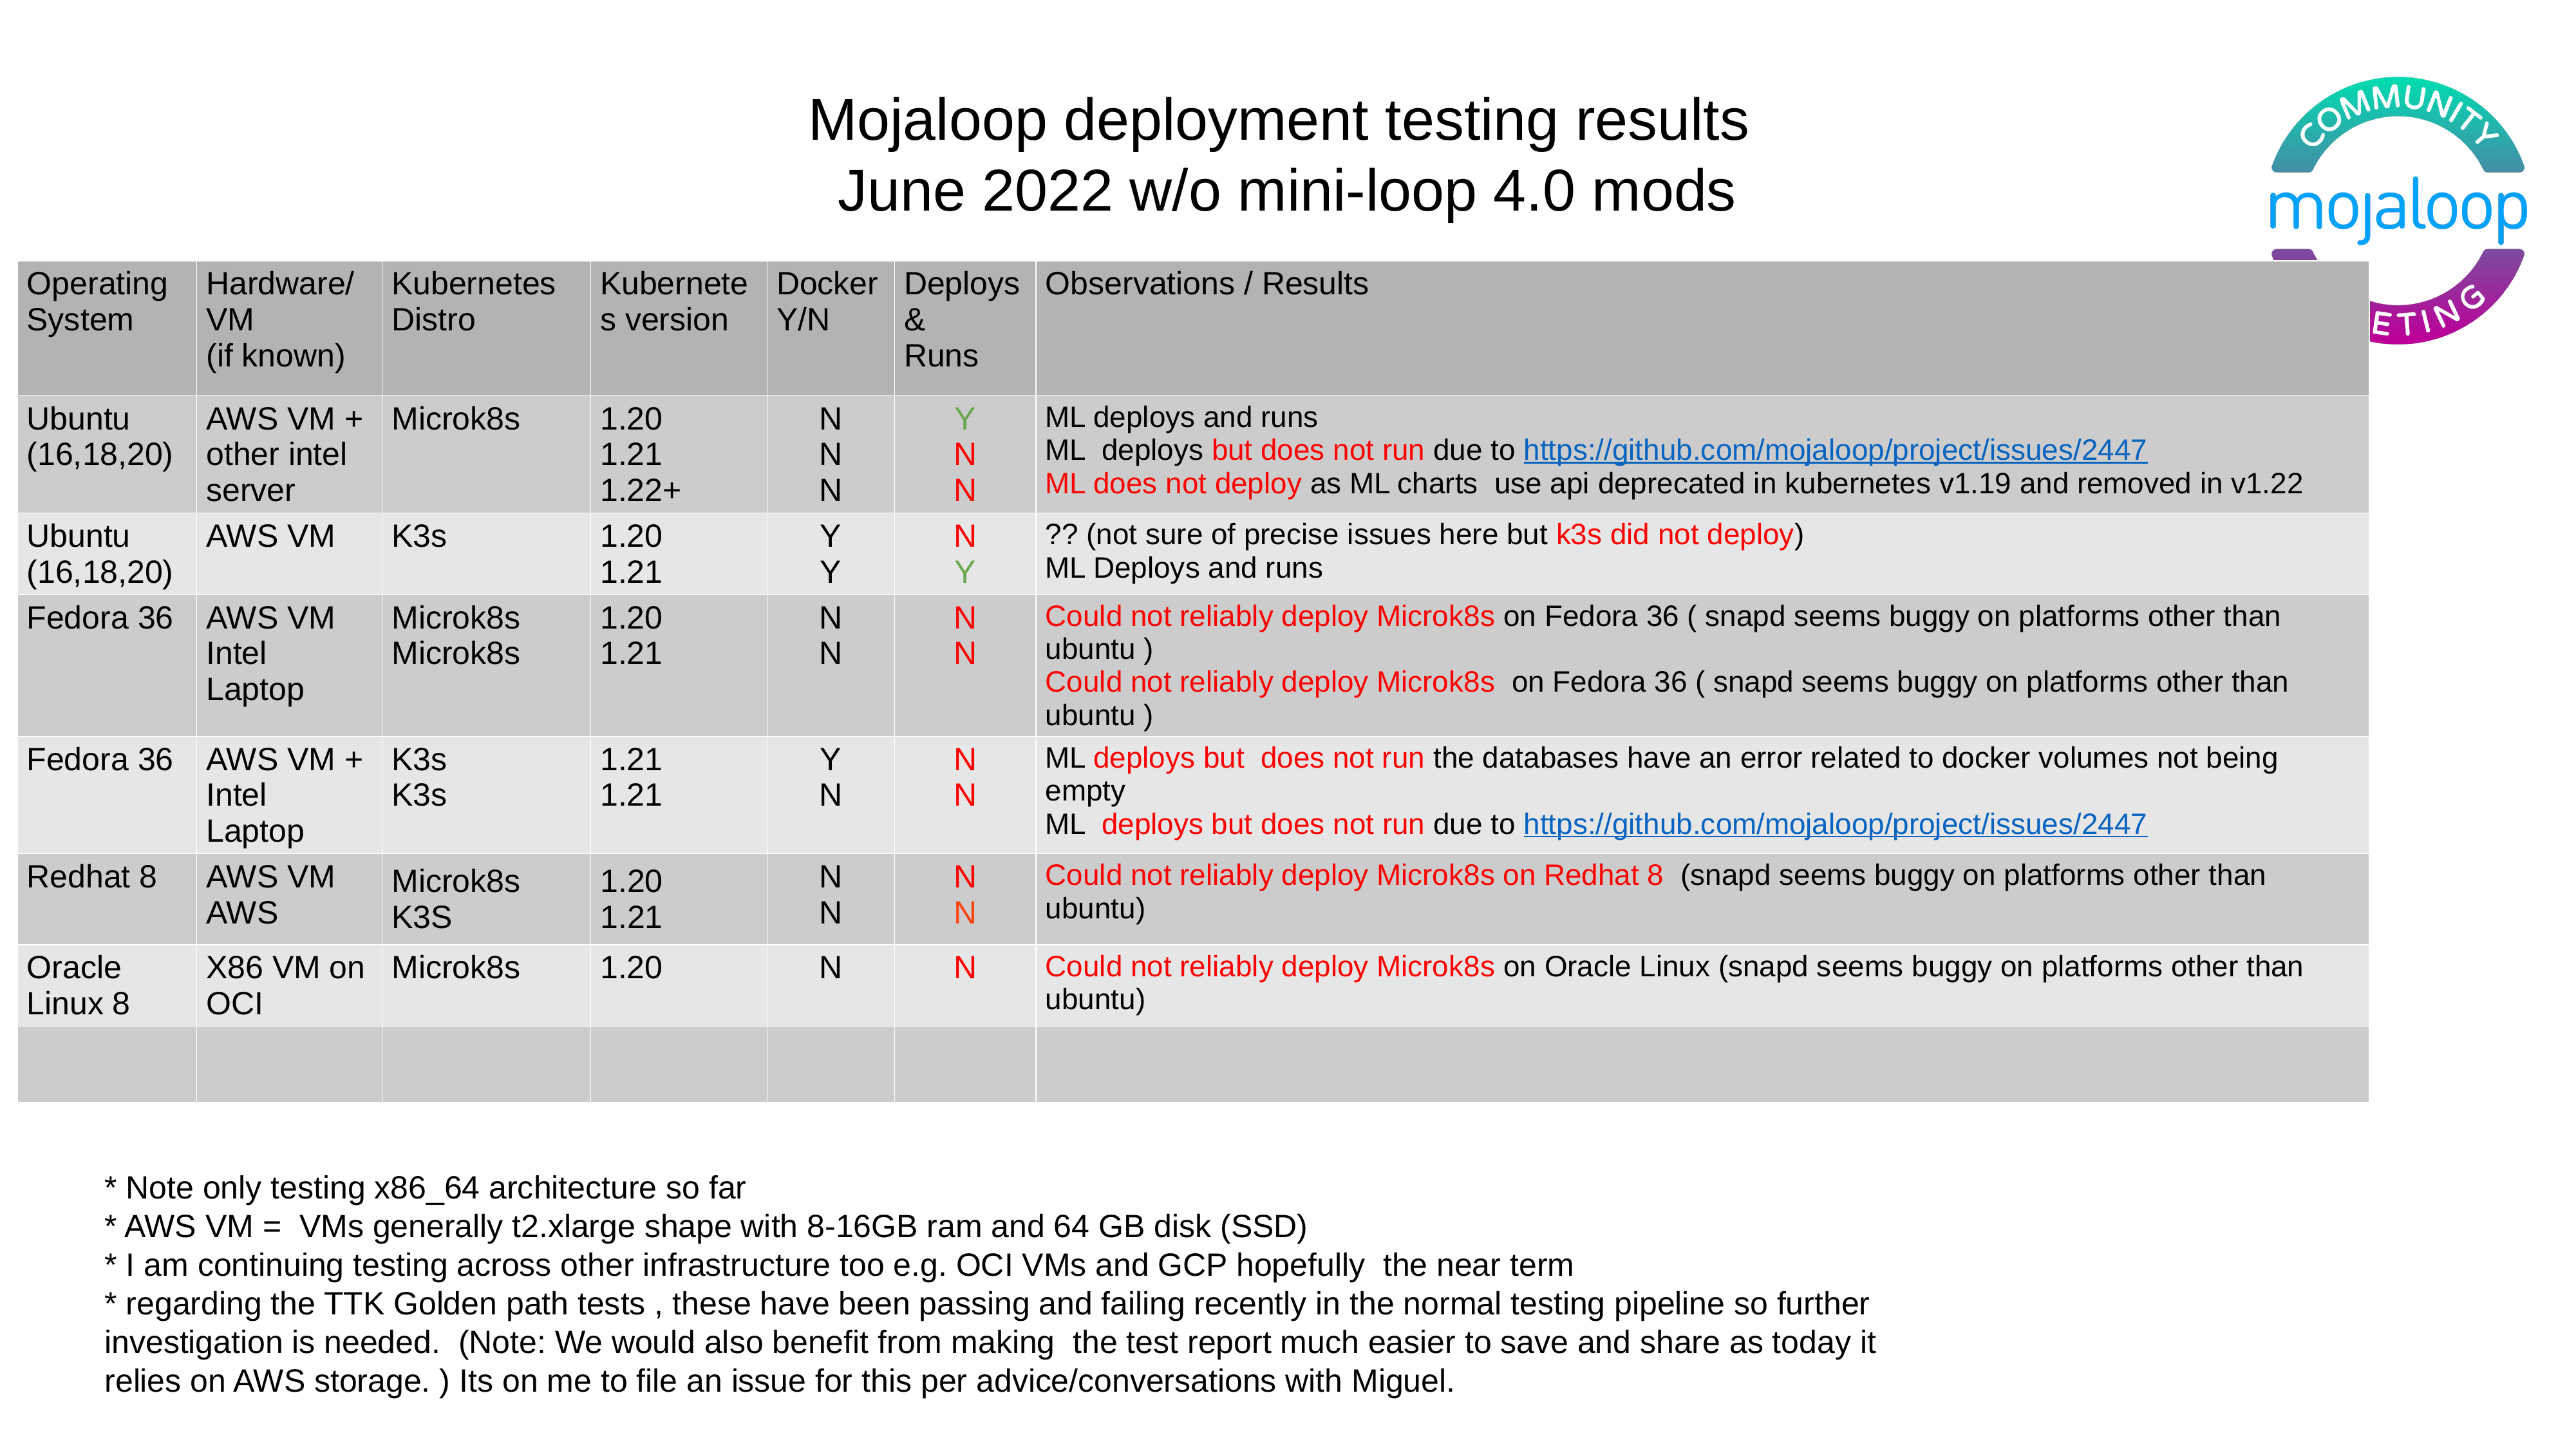

Mojaloop deployment testing results
June 2022 w/o mini-loop 4.0 mods
| Operating System | Hardware/ VM (if known) | Kubernetes Distro | Kubernetes version | Docker Y/N | Deploys & Runs | Observations / Results |
| --- | --- | --- | --- | --- | --- | --- |
| Ubuntu (16,18,20) | AWS VM + other intel server | Microk8s | 1.20 1.21 1.22+ | N N N | Y N N | ML deploys and runs ML deploys but does not run due to https://github.com/mojaloop/project/issues/2447 ML does not deploy as ML charts use api deprecated in kubernetes v1.19 and removed in v1.22 |
| Ubuntu (16,18,20) | AWS VM | K3s | 1.20 1.21 | Y Y | N Y | ?? (not sure of precise issues here but k3s did not deploy) ML Deploys and runs |
| Fedora 36 | AWS VM Intel Laptop | Microk8s Microk8s | 1.20 1.21 | N N | N N | Could not reliably deploy Microk8s on Fedora 36 ( snapd seems buggy on platforms other than ubuntu ) Could not reliably deploy Microk8s on Fedora 36 ( snapd seems buggy on platforms other than ubuntu ) |
| Fedora 36 | AWS VM + Intel Laptop | K3s K3s | 1.21 1.21 | Y N | N N | ML deploys but does not run the databases have an error related to docker volumes not being empty ML deploys but does not run due to https://github.com/mojaloop/project/issues/2447 |
| Redhat 8 | AWS VM AWS | Microk8s K3S | 1.20 1.21 | N N | N N | Could not reliably deploy Microk8s on Redhat 8 (snapd seems buggy on platforms other than ubuntu) |
| Oracle Linux 8 | X86 VM on OCI | Microk8s | 1.20 | N | N | Could not reliably deploy Microk8s on Oracle Linux (snapd seems buggy on platforms other than ubuntu) |
|  |  |  |  |  |  |  |
* Note only testing x86_64 architecture so far
* AWS VM =  VMs generally t2.xlarge shape with 8-16GB ram and 64 GB disk (SSD)
* I am continuing testing across other infrastructure too e.g. OCI VMs and GCP hopefully  the near term
* regarding the TTK Golden path tests , these have been passing and failing recently in the normal testing pipeline so further investigation is needed.  (Note: We would also benefit from making  the test report much easier to save and share as today it relies on AWS storage. ) Its on me to file an issue for this per advice/conversations with Miguel.